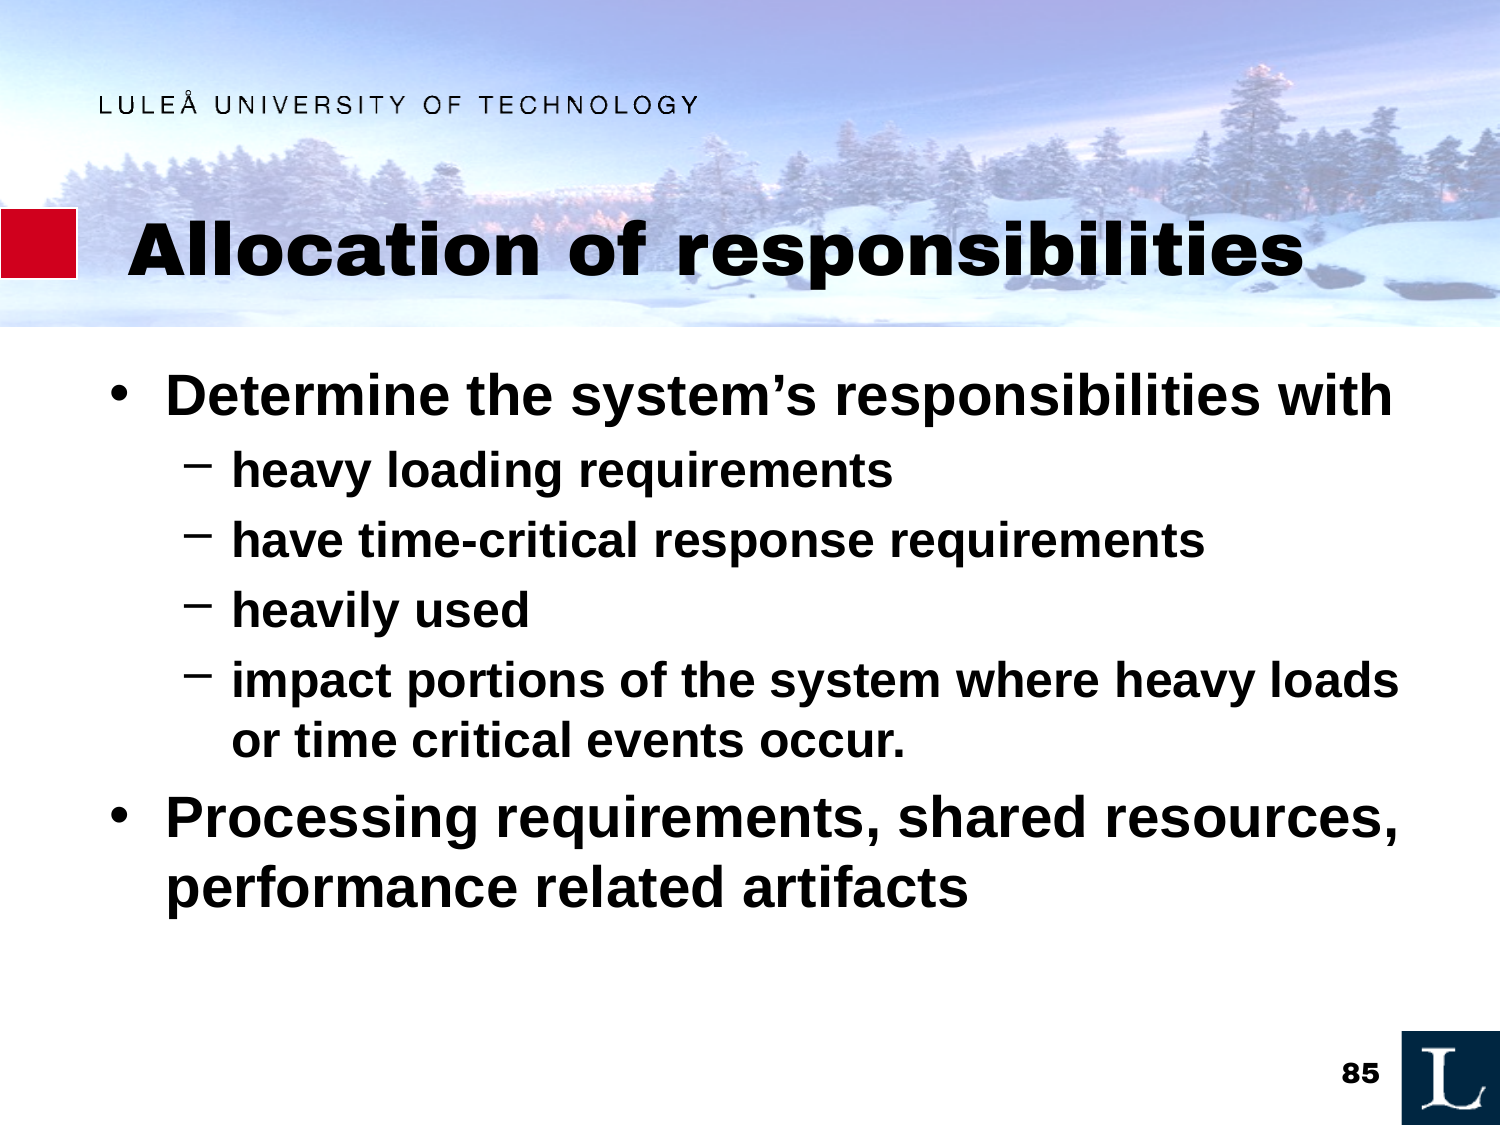

# Allocation of responsibilities
Determine the system’s responsibilities with
heavy loading requirements
have time-critical response requirements
heavily used
impact portions of the system where heavy loads or time critical events occur.
Processing requirements, shared resources, performance related artifacts

85